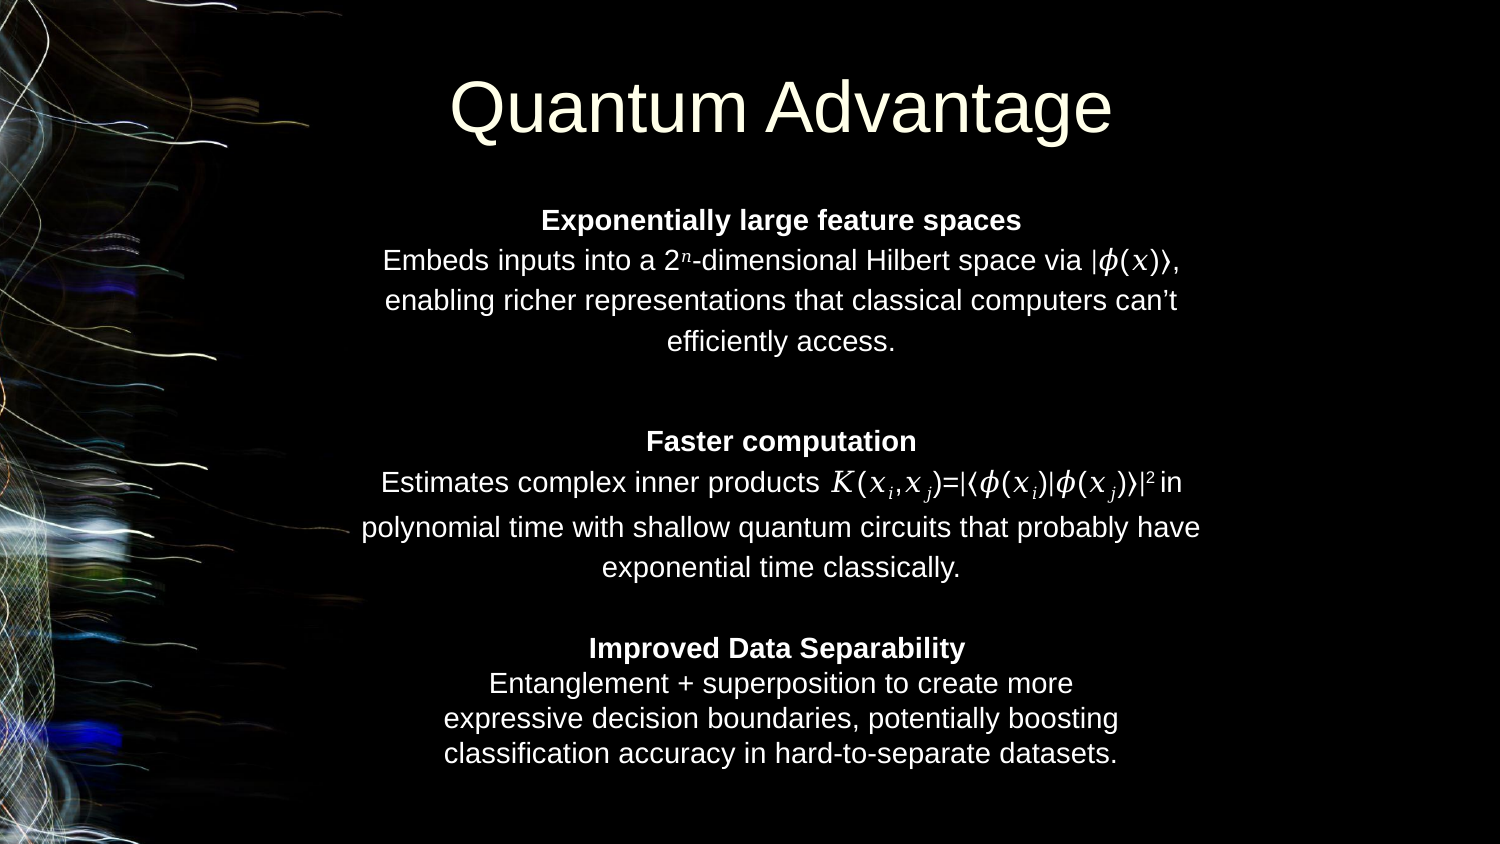

# Quantum Advantage
Exponentially large feature spaces
Embeds inputs into a 2𝑛-dimensional Hilbert space via ∣𝜙(𝑥)⟩, enabling richer representations that classical computers can’t efficiently access.
Faster computation
Estimates complex inner products 𝐾(𝑥𝑖,𝑥𝑗)=∣⟨𝜙(𝑥𝑖)∣𝜙(𝑥𝑗)⟩∣2 in polynomial time with shallow quantum circuits that probably have exponential time classically.
Improved Data Separability
Entanglement + superposition to create more expressive decision boundaries, potentially boosting classification accuracy in hard-to-separate datasets.